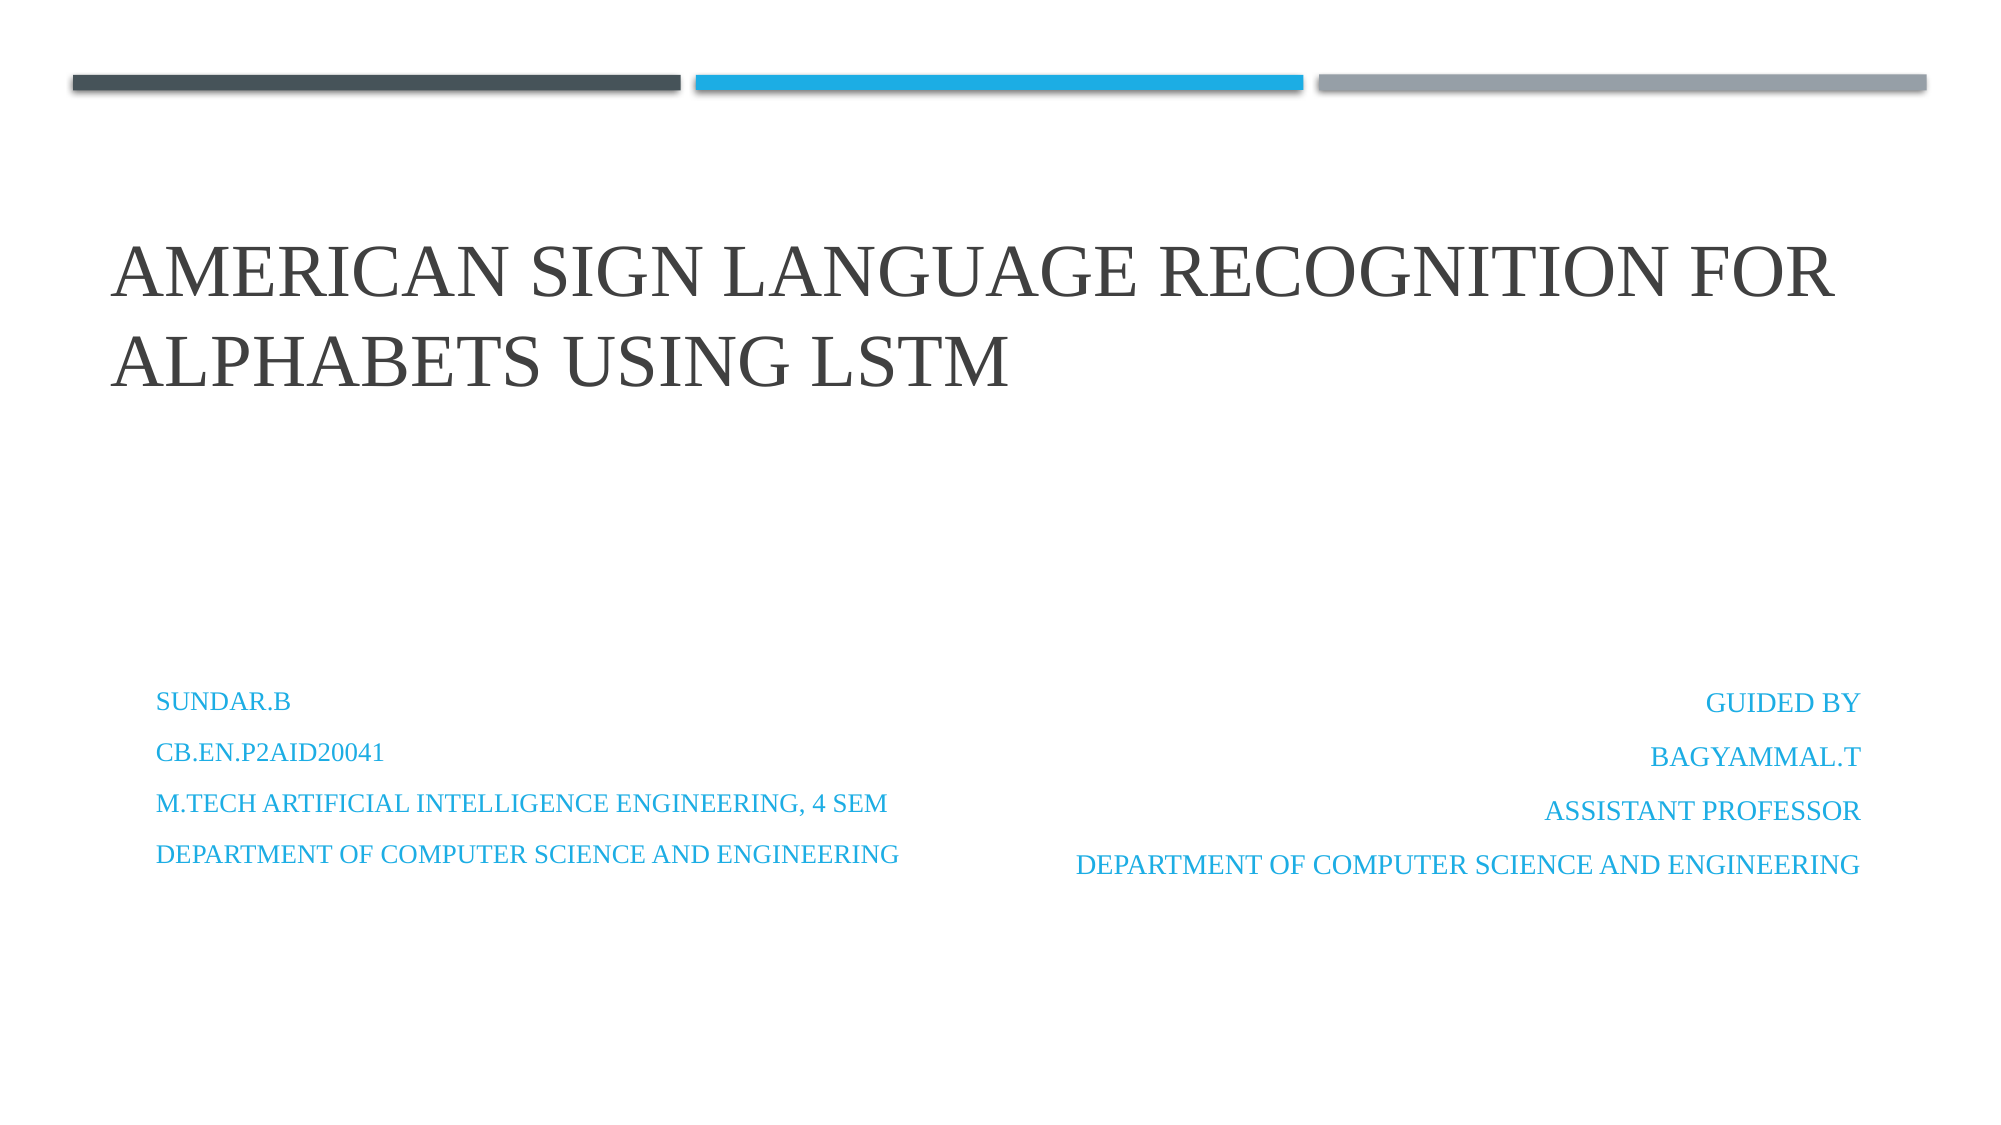

# American sign language RECOGNITIOn for alphabets Using LSTM
Sundar.B
CB.EN.P2AID20041
M.tech Artificial Intelligence Engineering, 4 sem
Department Of Computer Science And Engineering
Guided by
Bagyammal.t
Assistant Professor
Department Of Computer Science And Engineering